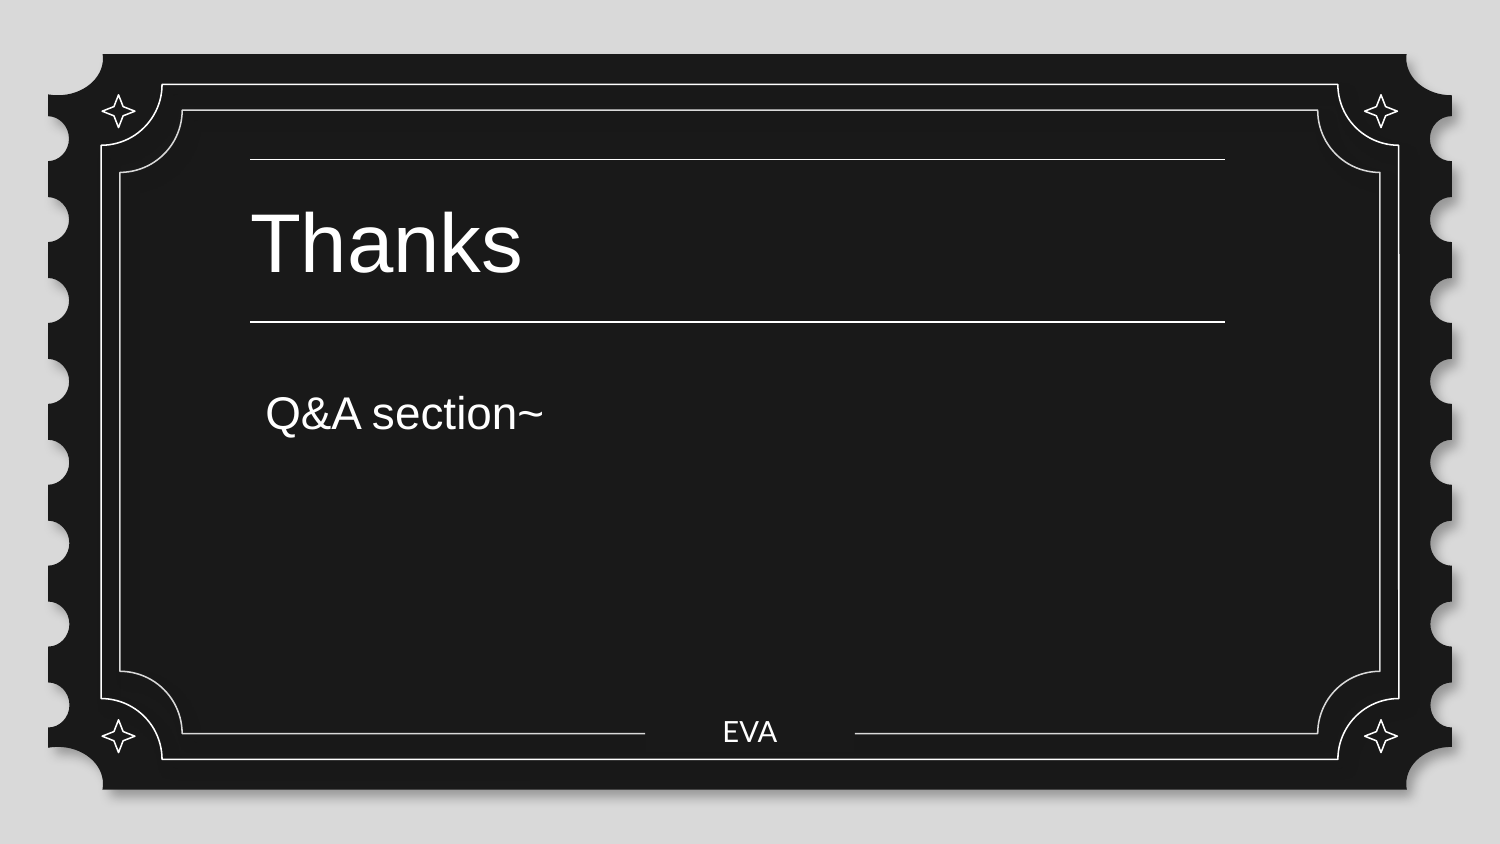

# Thanks
Q&A section~
Pitch deck
EVA